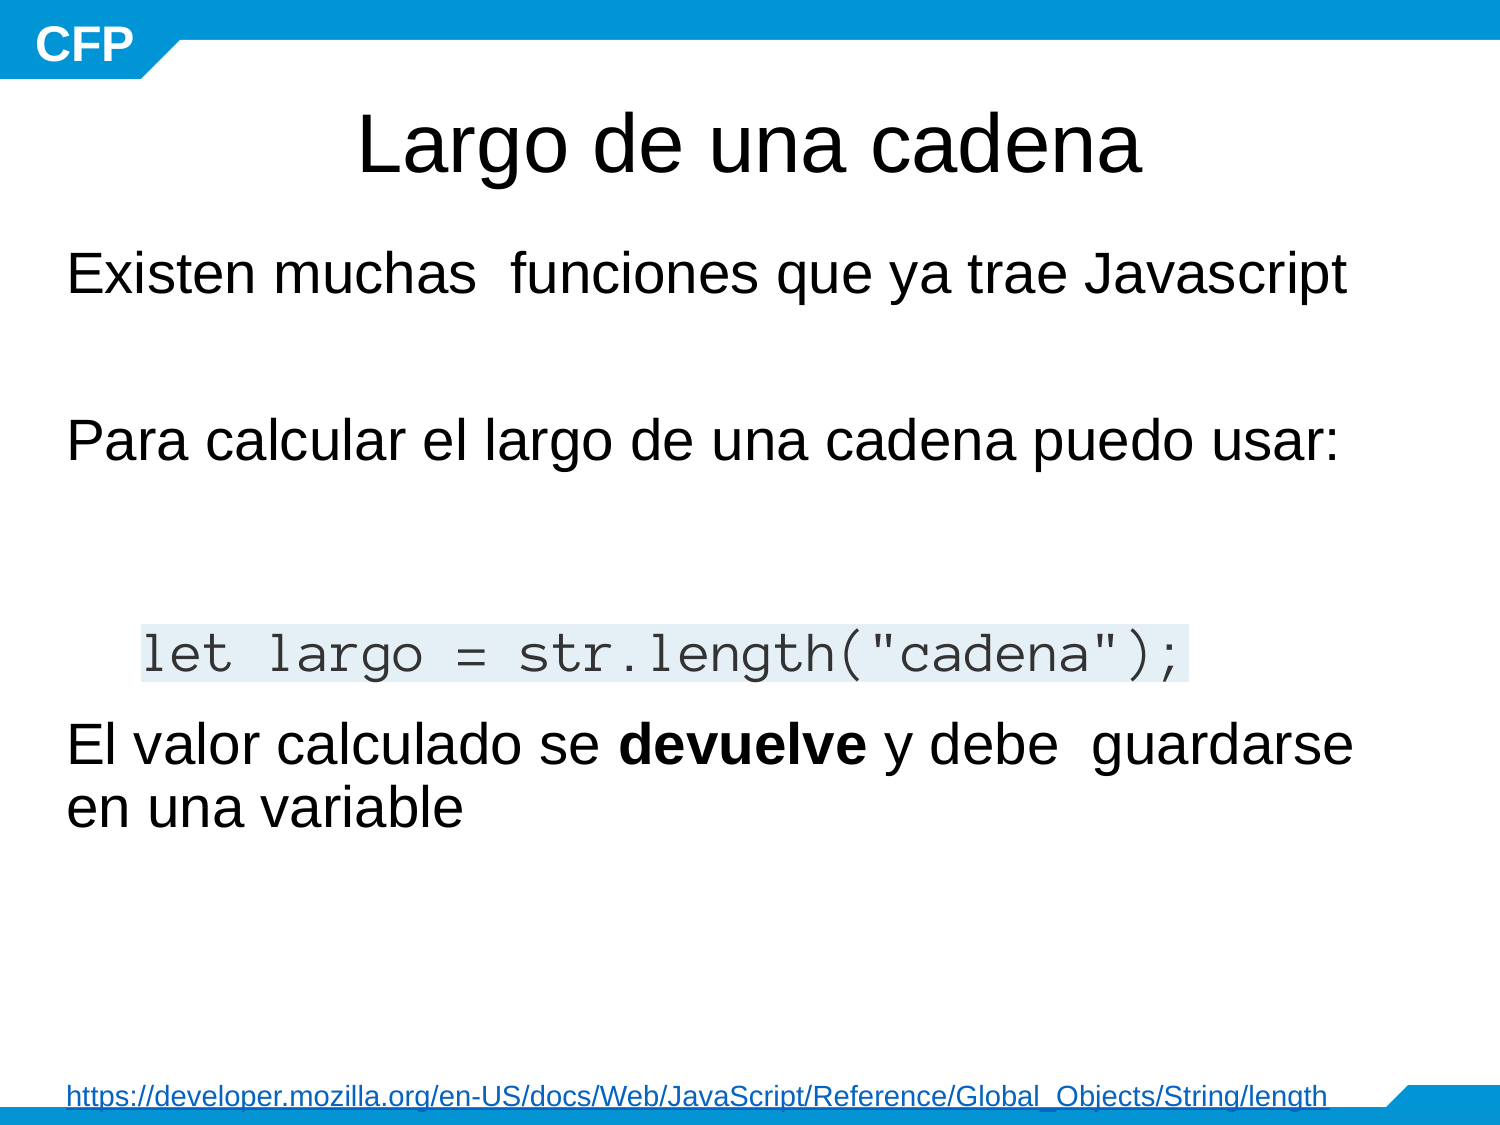

# Largo de una cadena
Existen muchas  funciones que ya trae Javascript

Para calcular el largo de una cadena puedo usar:

let largo = str.length("cadena");
El valor calculado se devuelve y debe  guardarse en una variable
https://developer.mozilla.org/en-US/docs/Web/JavaScript/Reference/Global_Objects/String/length